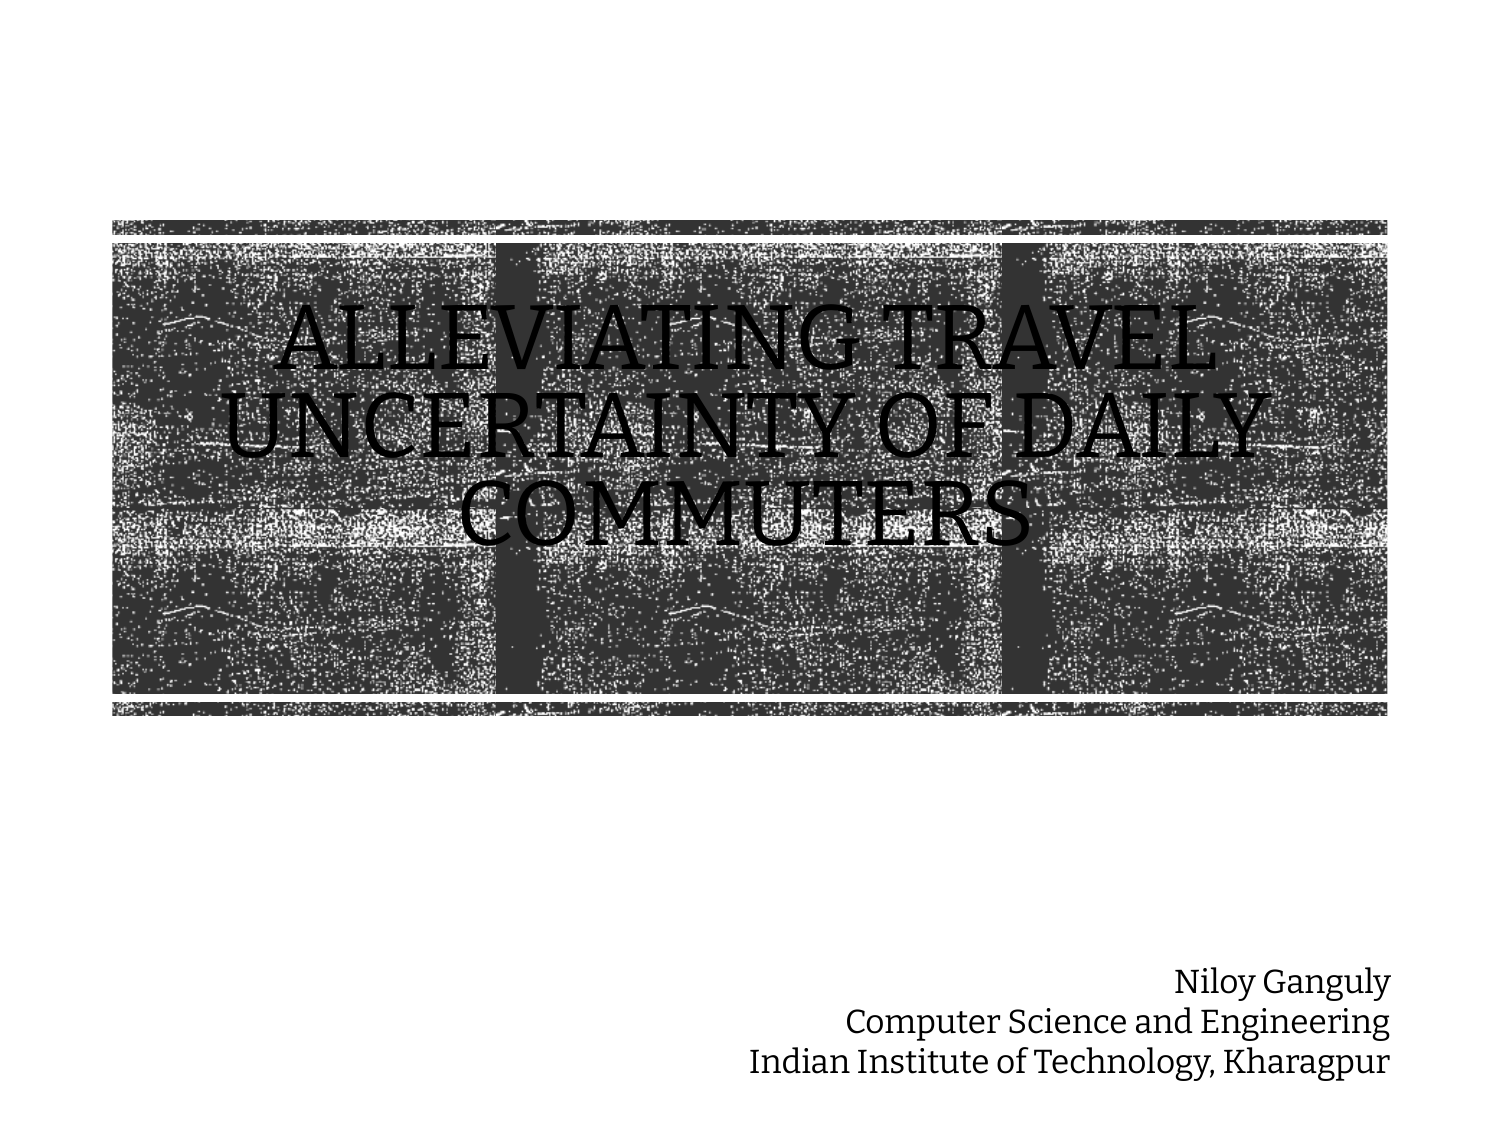

# Alleviating Travel Uncertainty of Daily Commuters
Niloy Ganguly
Computer Science and Engineering
Indian Institute of Technology, Kharagpur